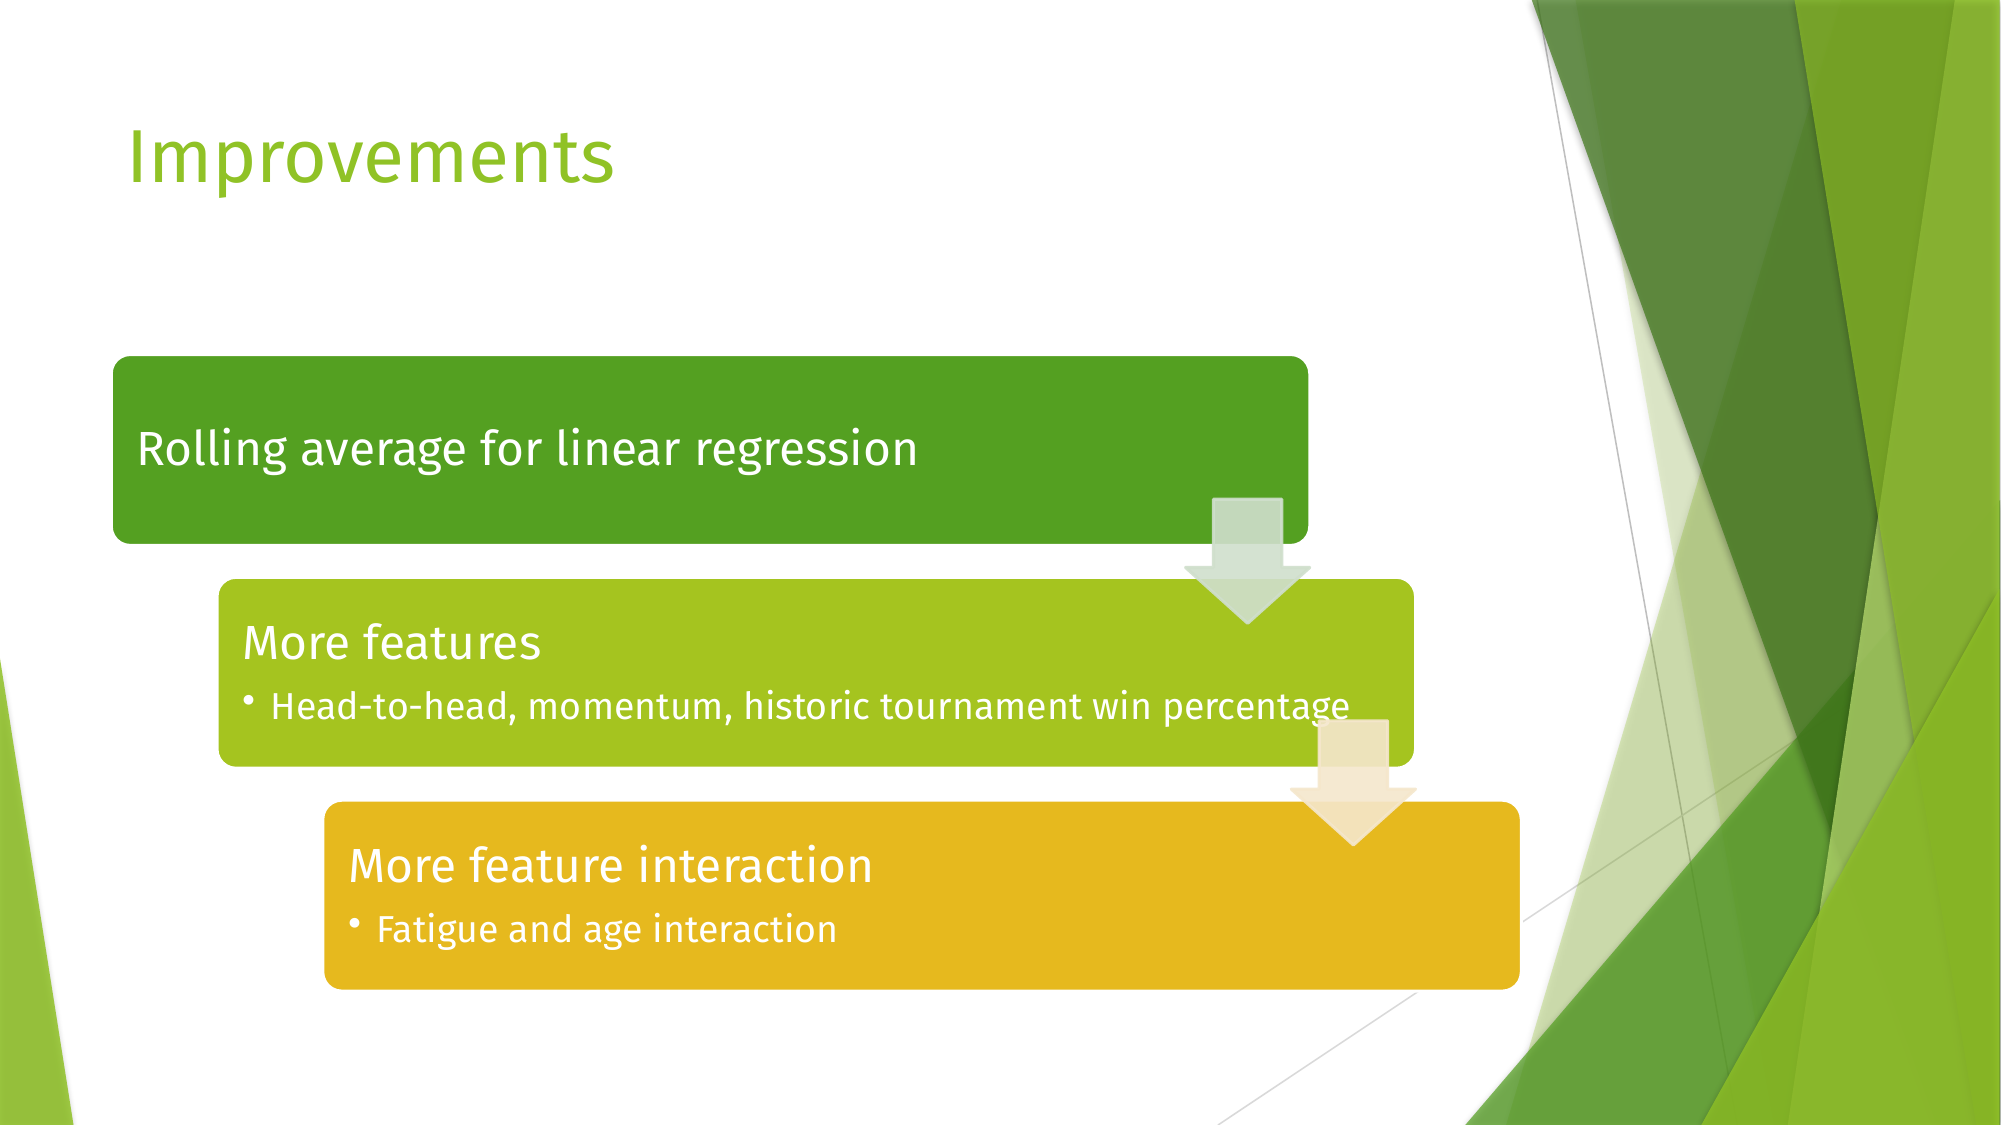

# Improvements
Rolling average for linear regression
More features
Head-to-head, momentum, historic tournament win percentage
More feature interaction
Fatigue and age interaction